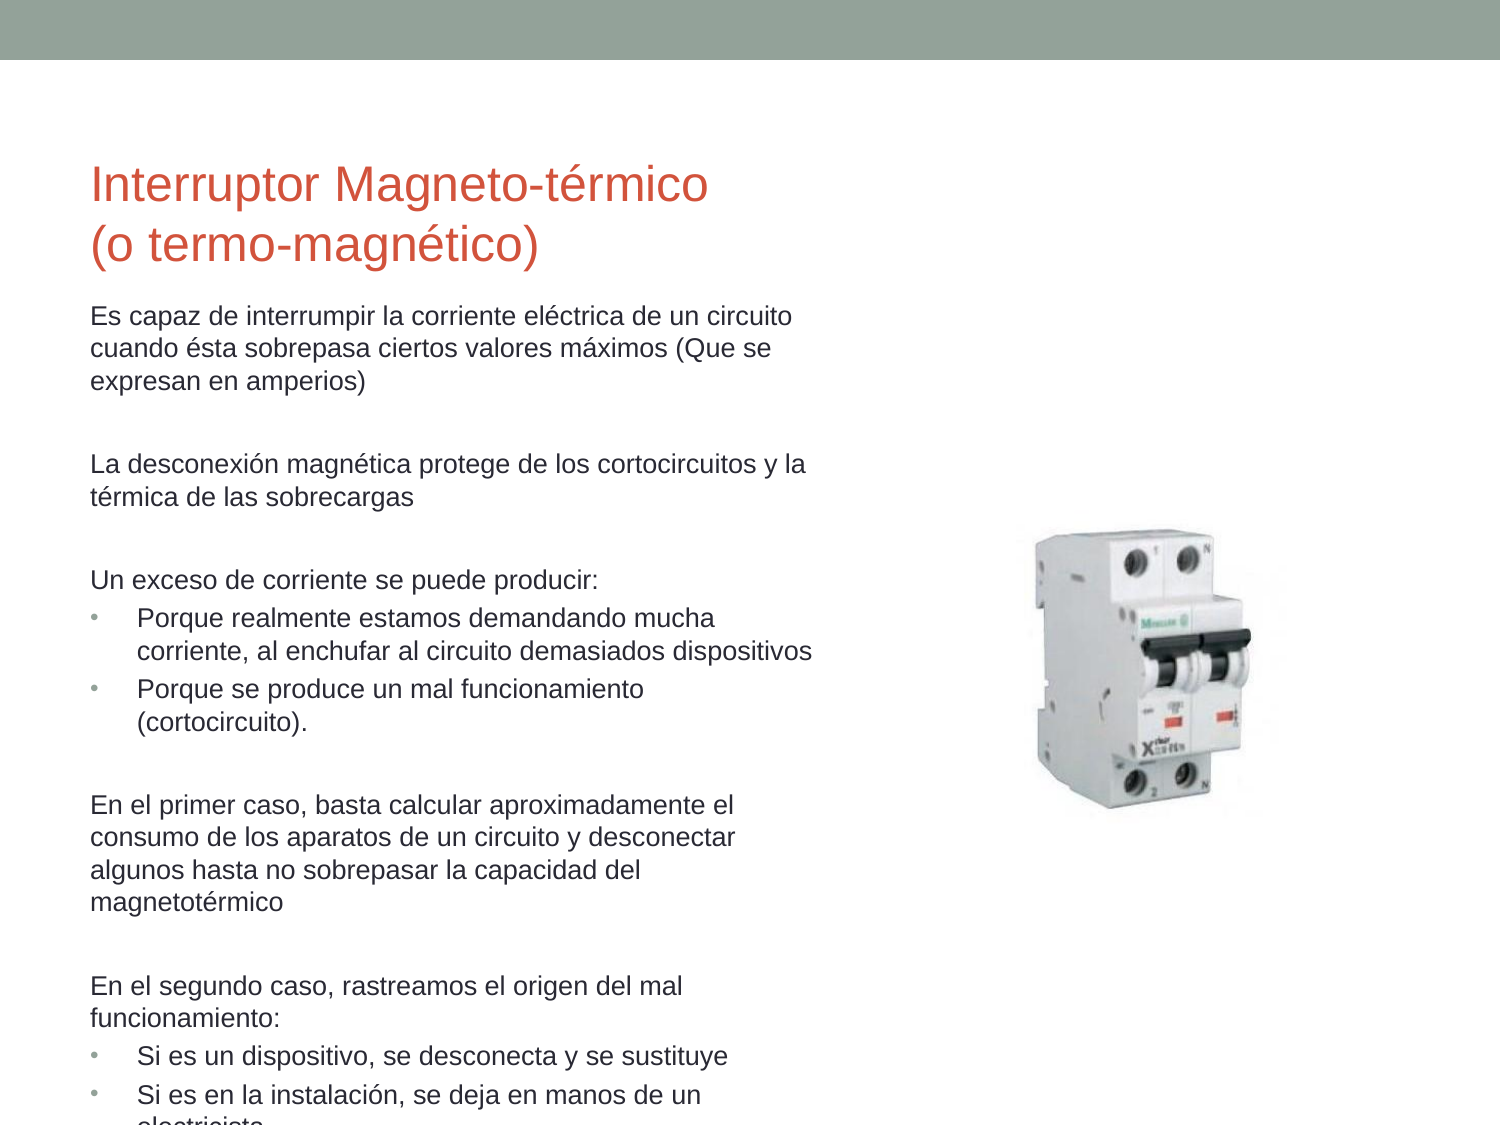

# Interruptor Magneto-térmico (o termo-magnético)
Es capaz de interrumpir la corriente eléctrica de un circuito cuando ésta sobrepasa ciertos valores máximos (Que se expresan en amperios)

La desconexión magnética protege de los cortocircuitos y la térmica de las sobrecargas

Un exceso de corriente se puede producir:
Porque realmente estamos demandando mucha corriente, al enchufar al circuito demasiados dispositivos
Porque se produce un mal funcionamiento (cortocircuito).

En el primer caso, basta calcular aproximadamente el consumo de los aparatos de un circuito y desconectar algunos hasta no sobrepasar la capacidad del magnetotérmico

En el segundo caso, rastreamos el origen del mal funcionamiento:
Si es un dispositivo, se desconecta y se sustituye
Si es en la instalación, se deja en manos de un electricista